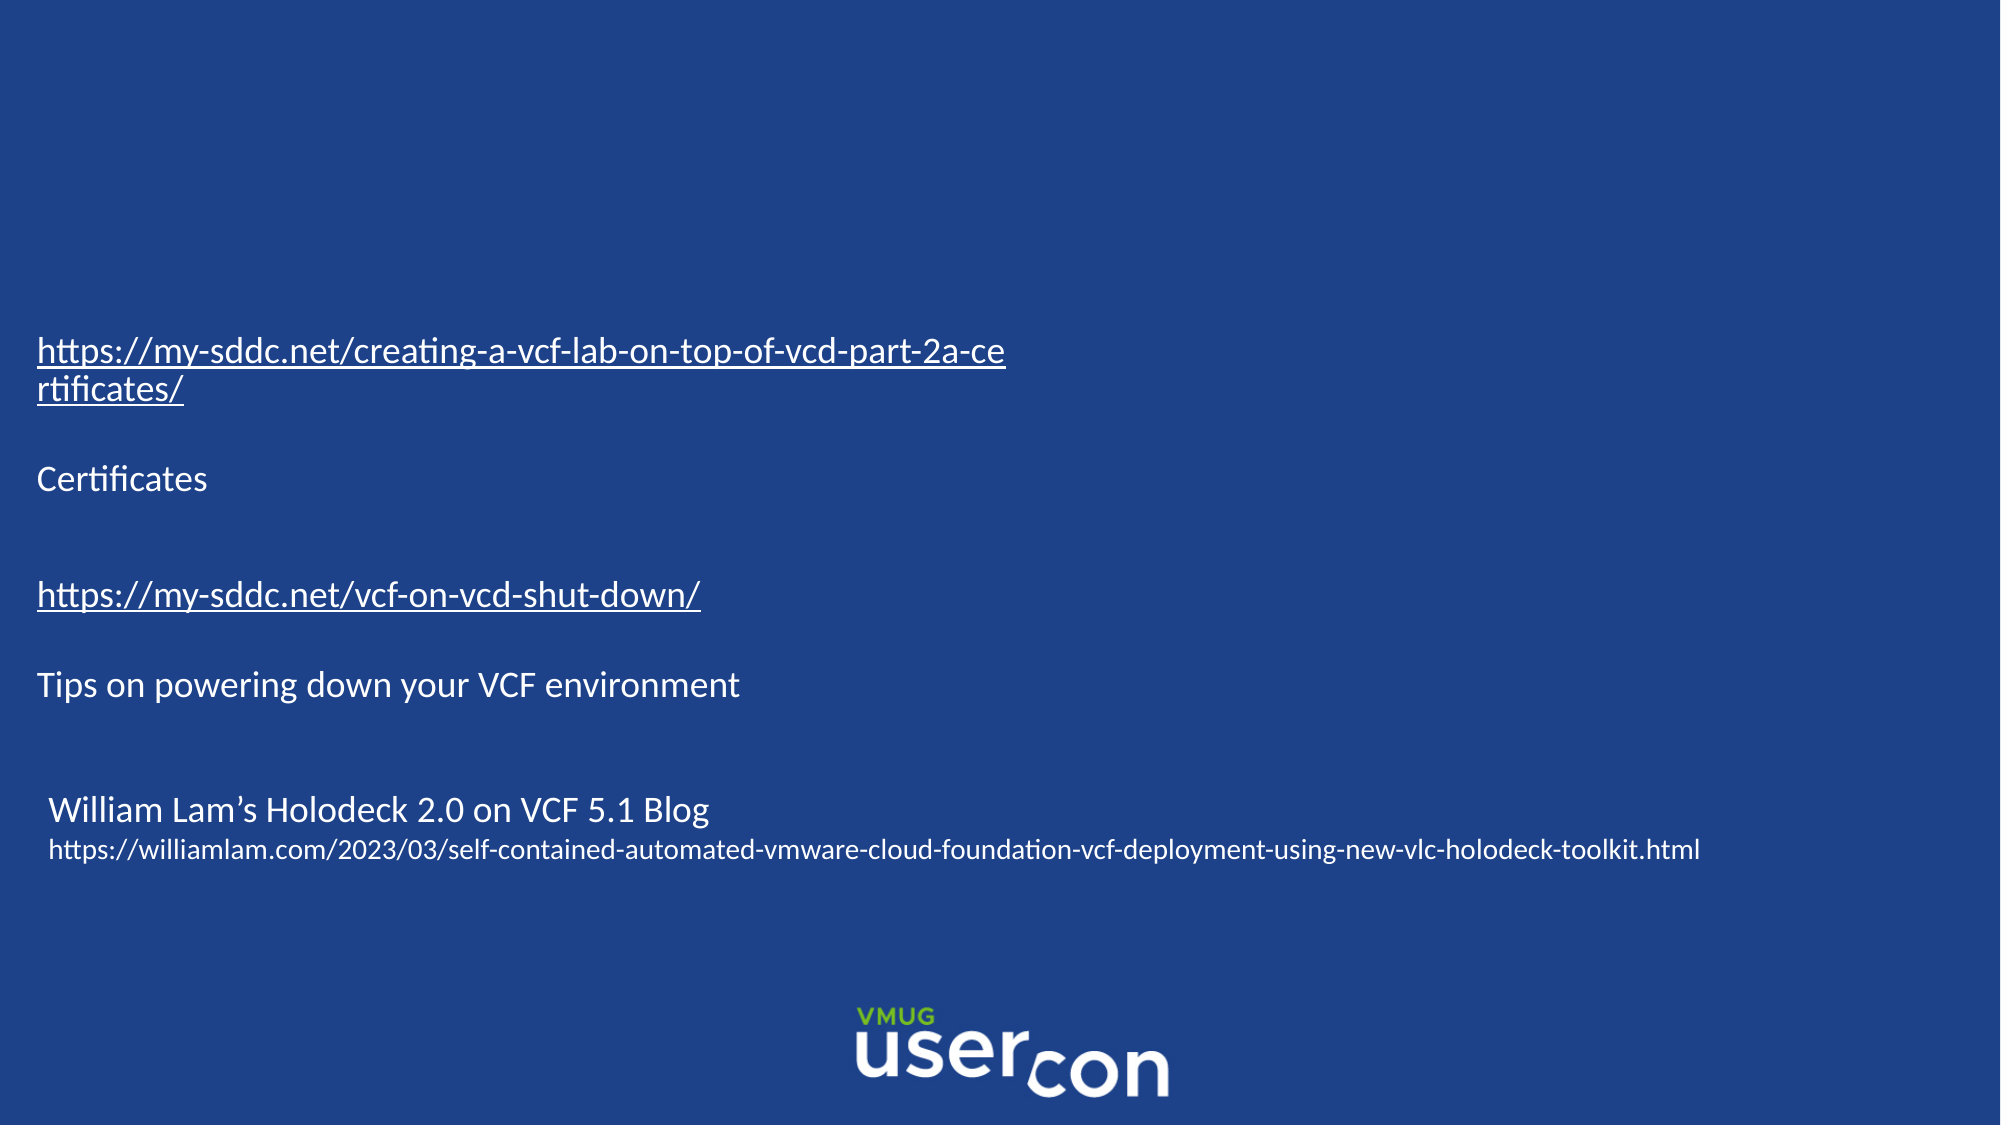

https://my-sddc.net/creating-a-vcf-lab-on-top-of-vcd-part-2a-certificates/

Certificates
https://my-sddc.net/vcf-on-vcd-shut-down/

Tips on powering down your VCF environment
William Lam’s Holodeck 2.0 on VCF 5.1 Blog
https://williamlam.com/2023/03/self-contained-automated-vmware-cloud-foundation-vcf-deployment-using-new-vlc-holodeck-toolkit.html